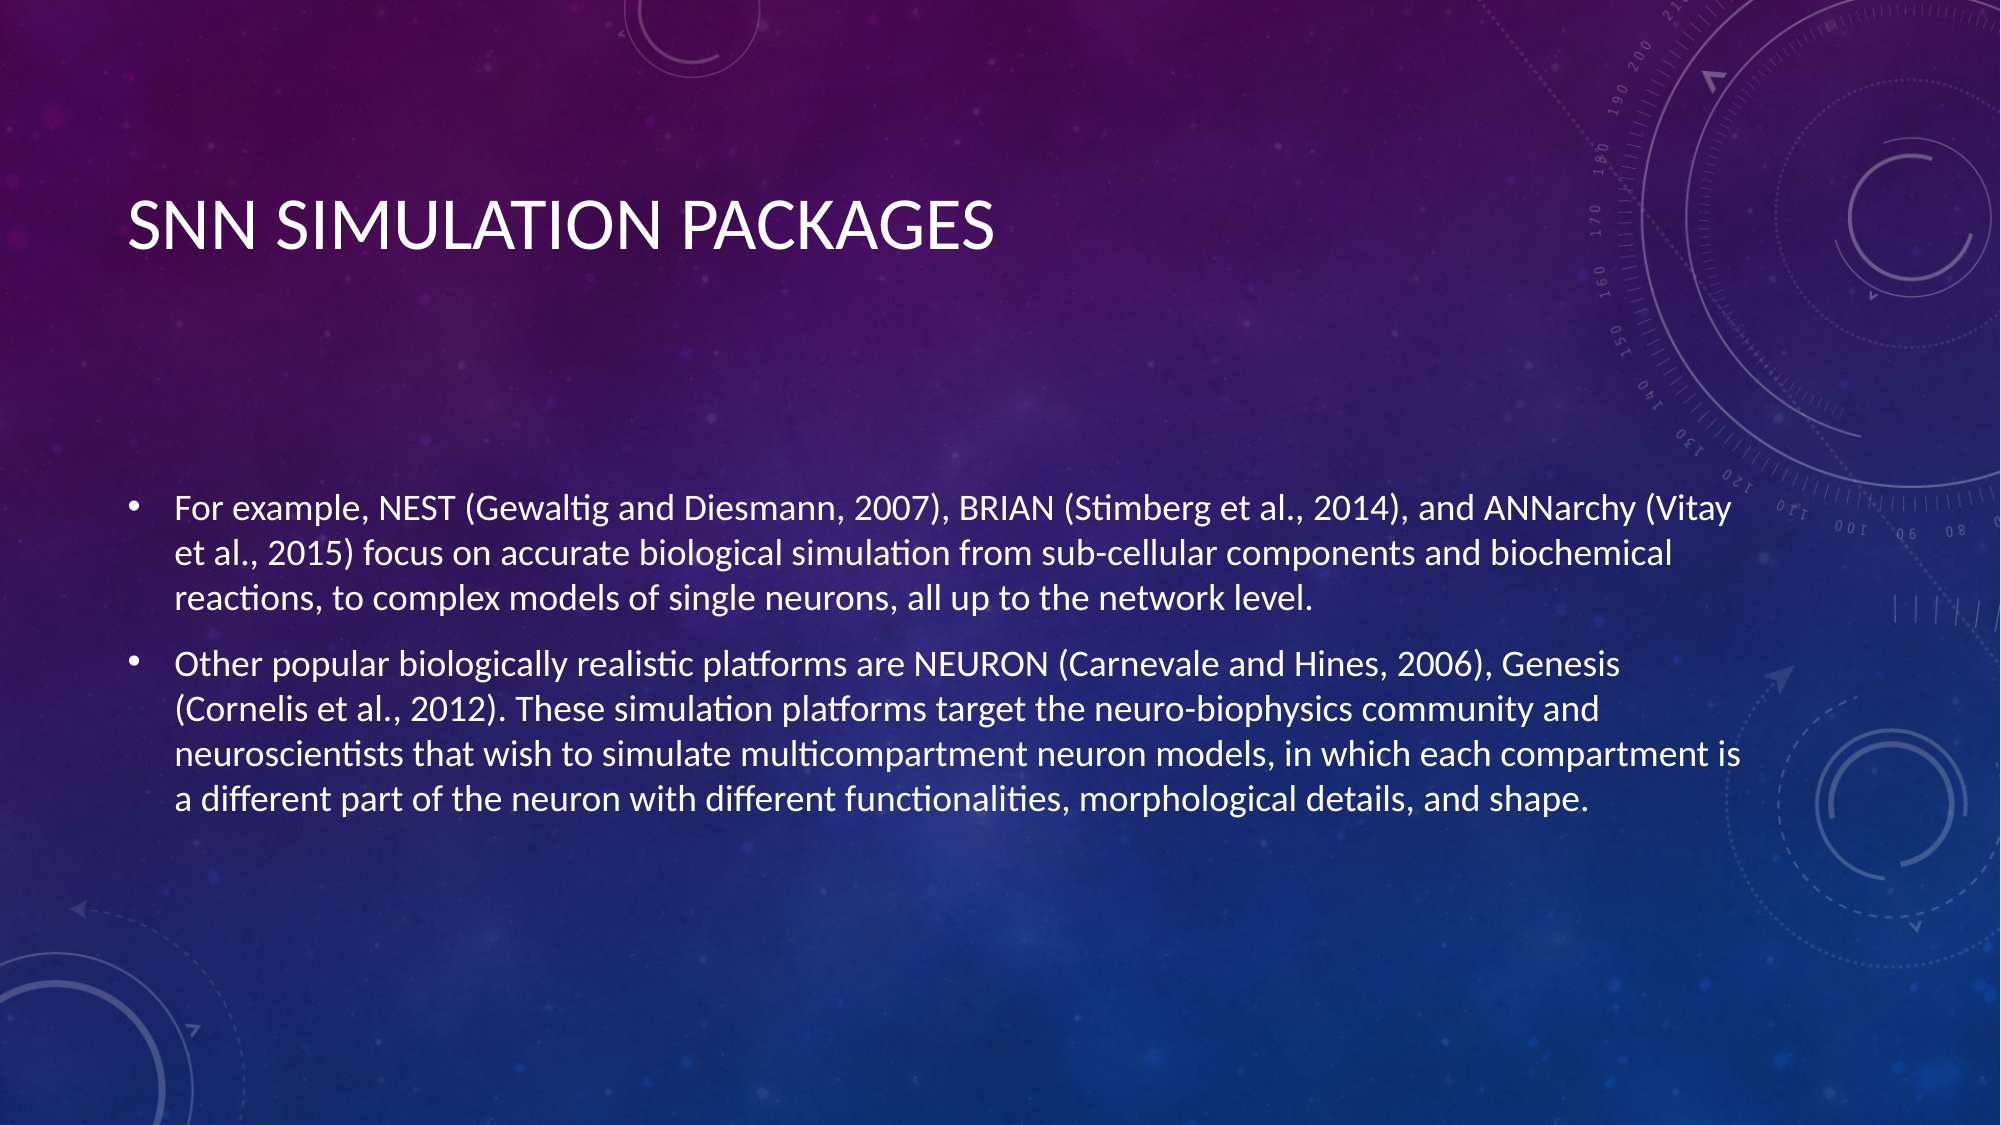

# SNN simulation packages
For example, NEST (Gewaltig and Diesmann, 2007), BRIAN (Stimberg et al., 2014), and ANNarchy (Vitay et al., 2015) focus on accurate biological simulation from sub-cellular components and biochemical reactions, to complex models of single neurons, all up to the network level.
Other popular biologically realistic platforms are NEURON (Carnevale and Hines, 2006), Genesis (Cornelis et al., 2012). These simulation platforms target the neuro-biophysics community and neuroscientists that wish to simulate multicompartment neuron models, in which each compartment is a different part of the neuron with different functionalities, morphological details, and shape.